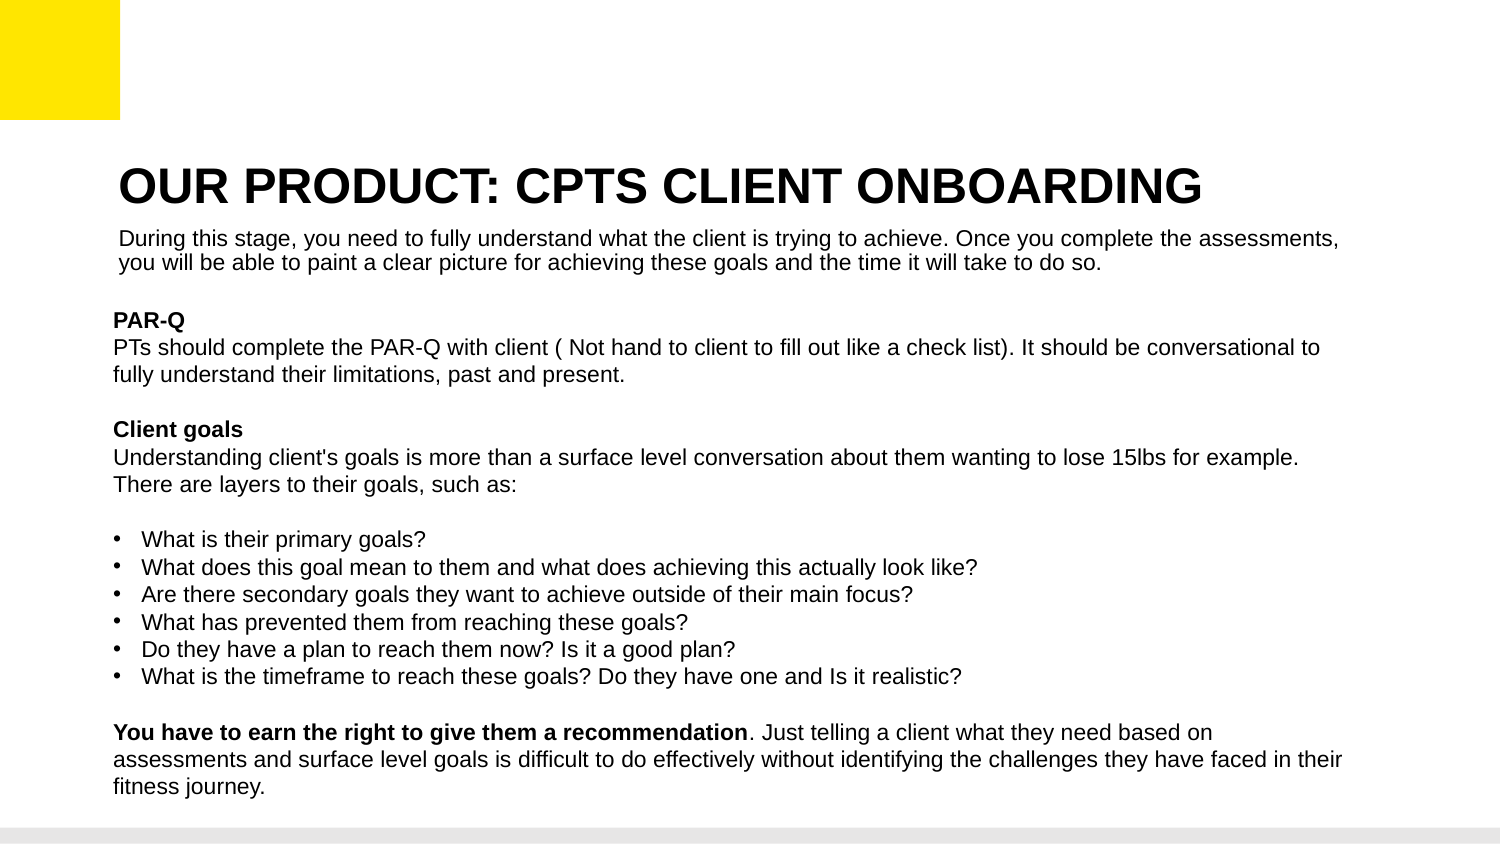

OUR PRODUCT: CPTS CLIENT ONBOARDING
# During this stage, you need to fully understand what the client is trying to achieve. Once you complete the assessments, you will be able to paint a clear picture for achieving these goals and the time it will take to do so.
PAR-Q
PTs should complete the PAR-Q with client ( Not hand to client to fill out like a check list). It should be conversational to fully understand their limitations, past and present.

Client goals
Understanding client's goals is more than a surface level conversation about them wanting to lose 15lbs for example. There are layers to their goals, such as:

What is their primary goals?
What does this goal mean to them and what does achieving this actually look like?
Are there secondary goals they want to achieve outside of their main focus?
What has prevented them from reaching these goals?
Do they have a plan to reach them now? Is it a good plan?
What is the timeframe to reach these goals? Do they have one and Is it realistic?

You have to earn the right to give them a recommendation. Just telling a client what they need based on assessments and surface level goals is difficult to do effectively without identifying the challenges they have faced in their fitness journey.